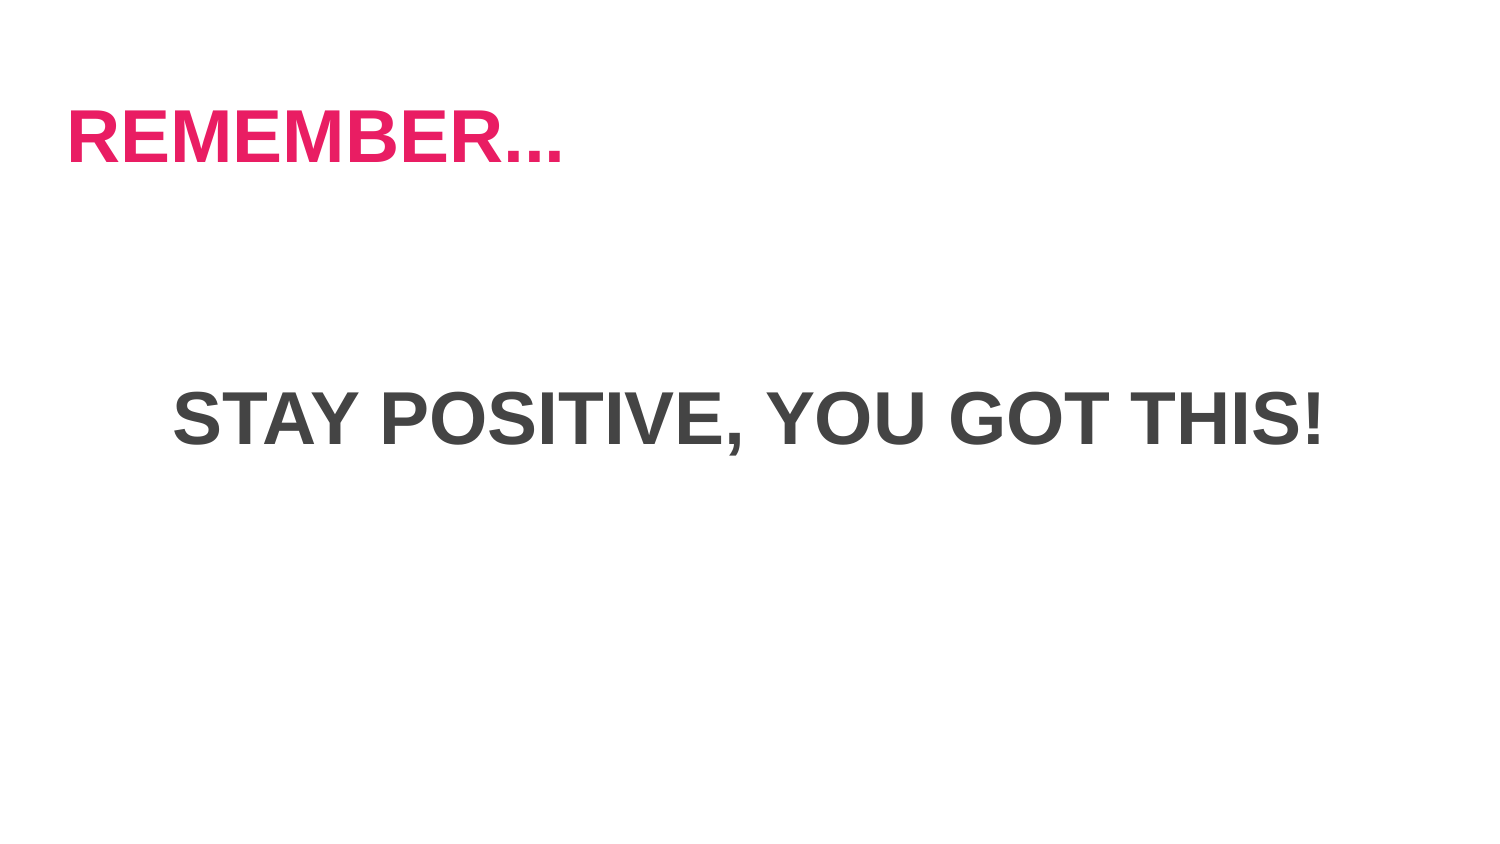

# REMEMBER...
STAY POSITIVE, YOU GOT THIS!